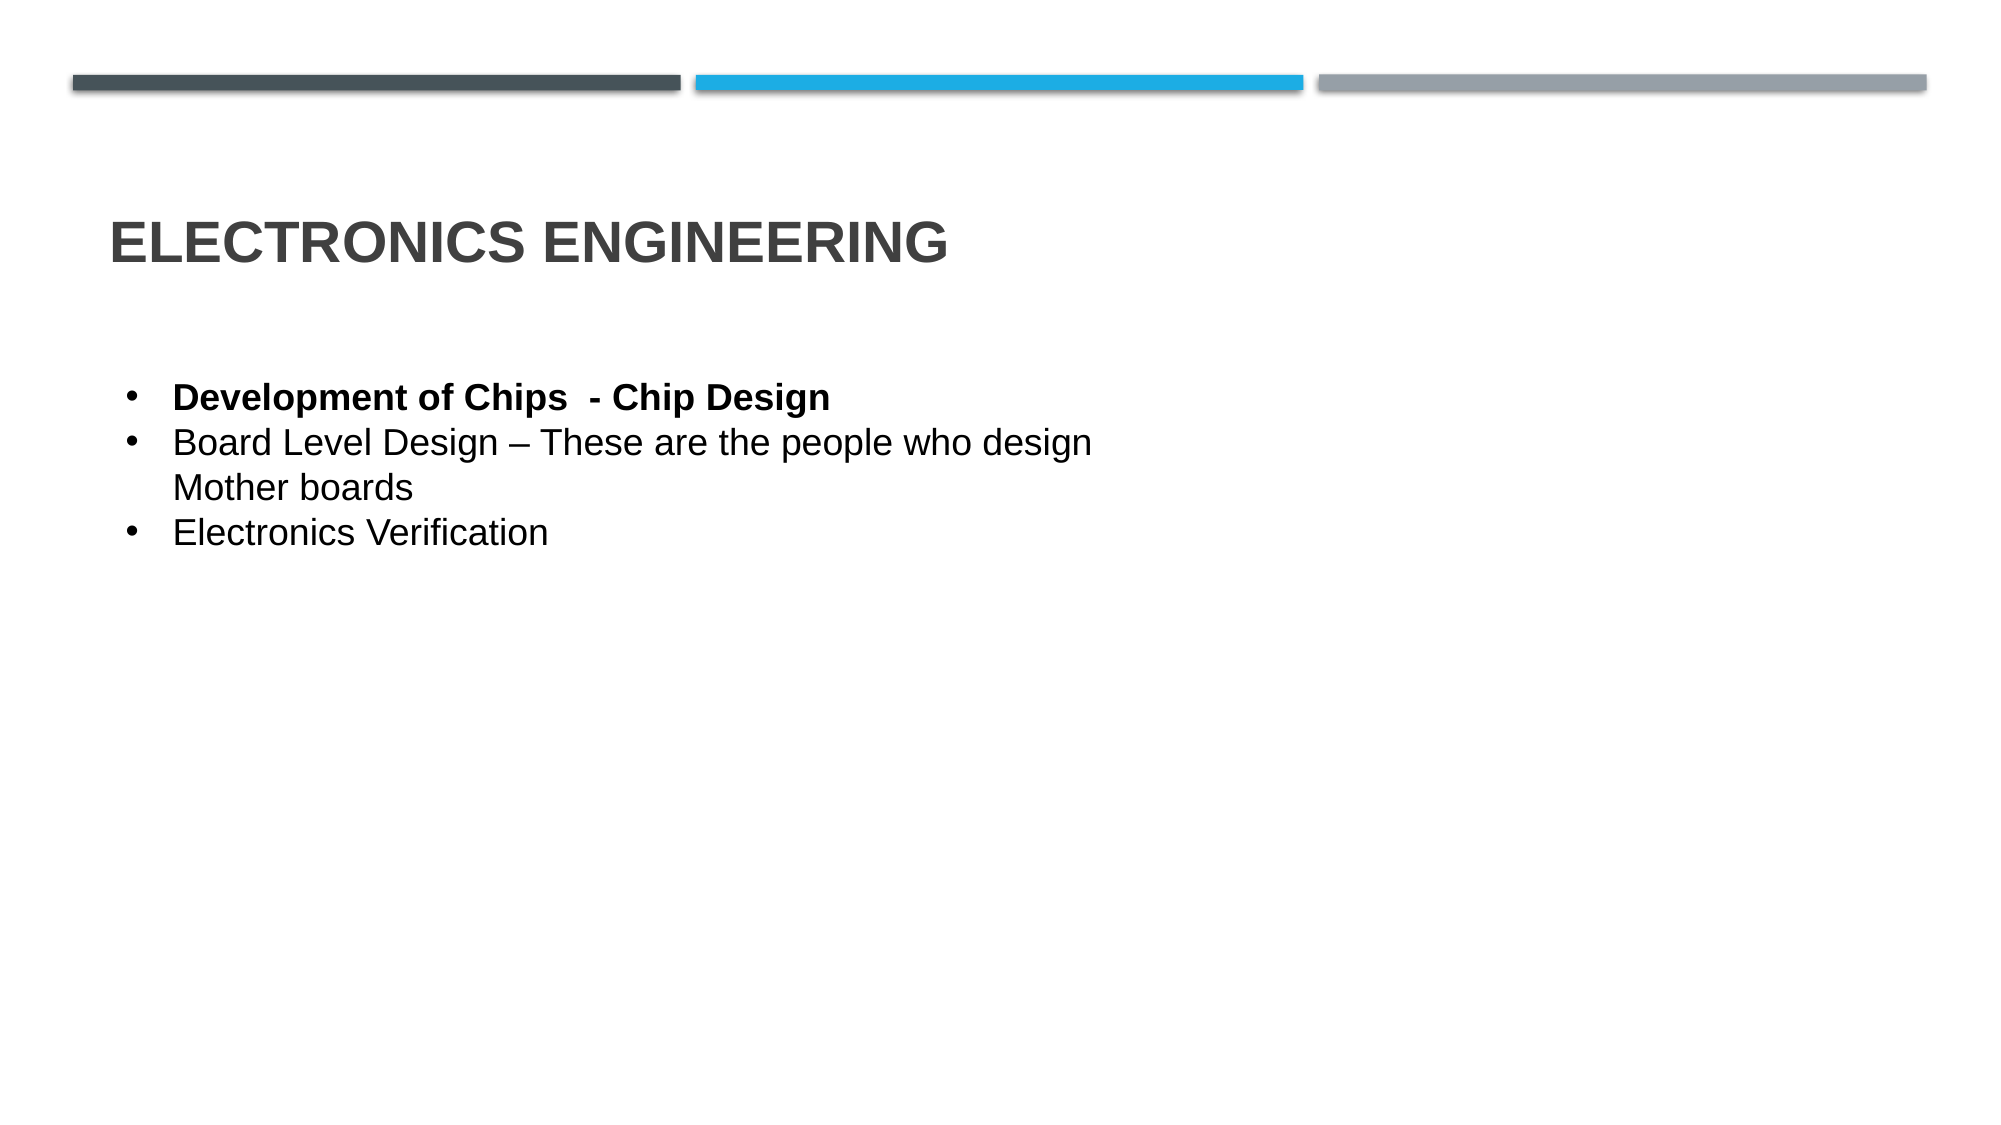

# Electronics Engineering
Development of Chips  - Chip Design
Board Level Design – These are the people who design Mother boards
Electronics Verification